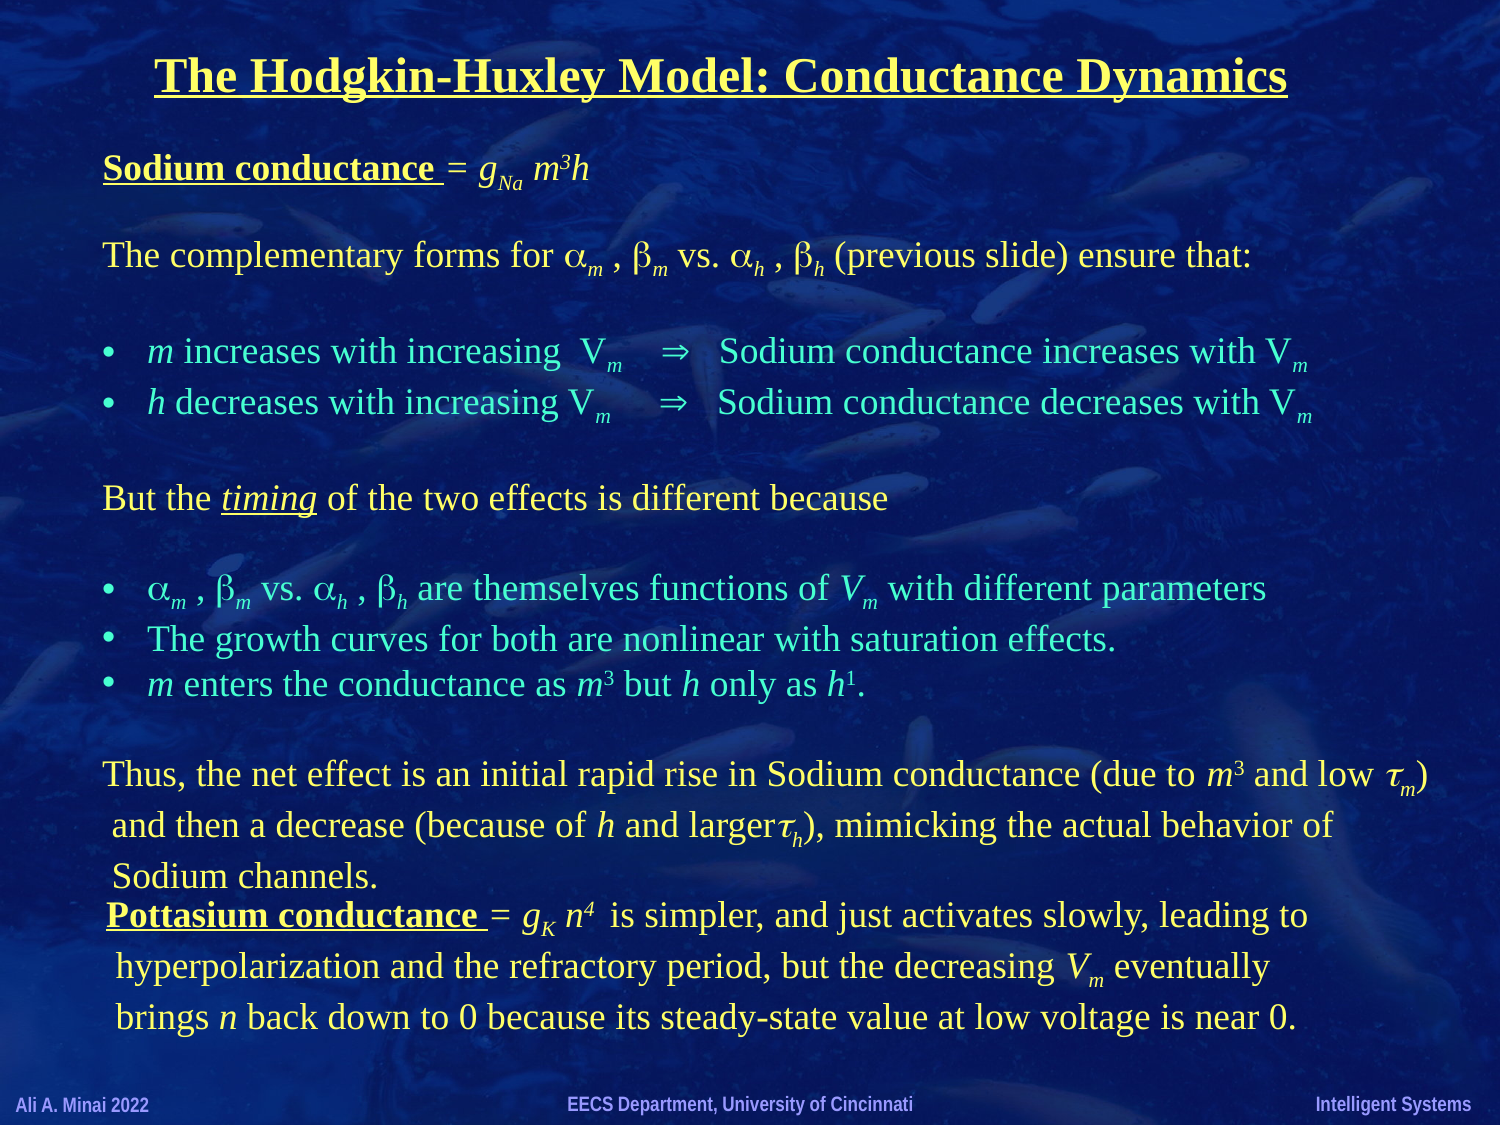

The Hodgkin-Huxley Model: Conductance Dynamics
Sodium conductance = gNa m3h
The complementary forms for αm , βm vs. αh , βh (previous slide) ensure that:

 m increases with increasing  Vm    ⇒   Sodium conductance increases with Vm
 h decreases with increasing Vm     ⇒   Sodium conductance decreases with Vm

But the timing of the two effects is different because

 αm , βm vs. αh , βh are themselves functions of Vm with different parameters
 The growth curves for both are nonlinear with saturation effects.
 m enters the conductance as m3 but h only as h1.

Thus, the net effect is an initial rapid rise in Sodium conductance (due to m3 and low τm)
 and then a decrease (because of h and largerτh), mimicking the actual behavior of
 Sodium channels.

Pottasium conductance = gK n4  is simpler, and just activates slowly, leading to
 hyperpolarization and the refractory period, but the decreasing Vm eventually
 brings n back down to 0 because its steady-state value at low voltage is near 0.